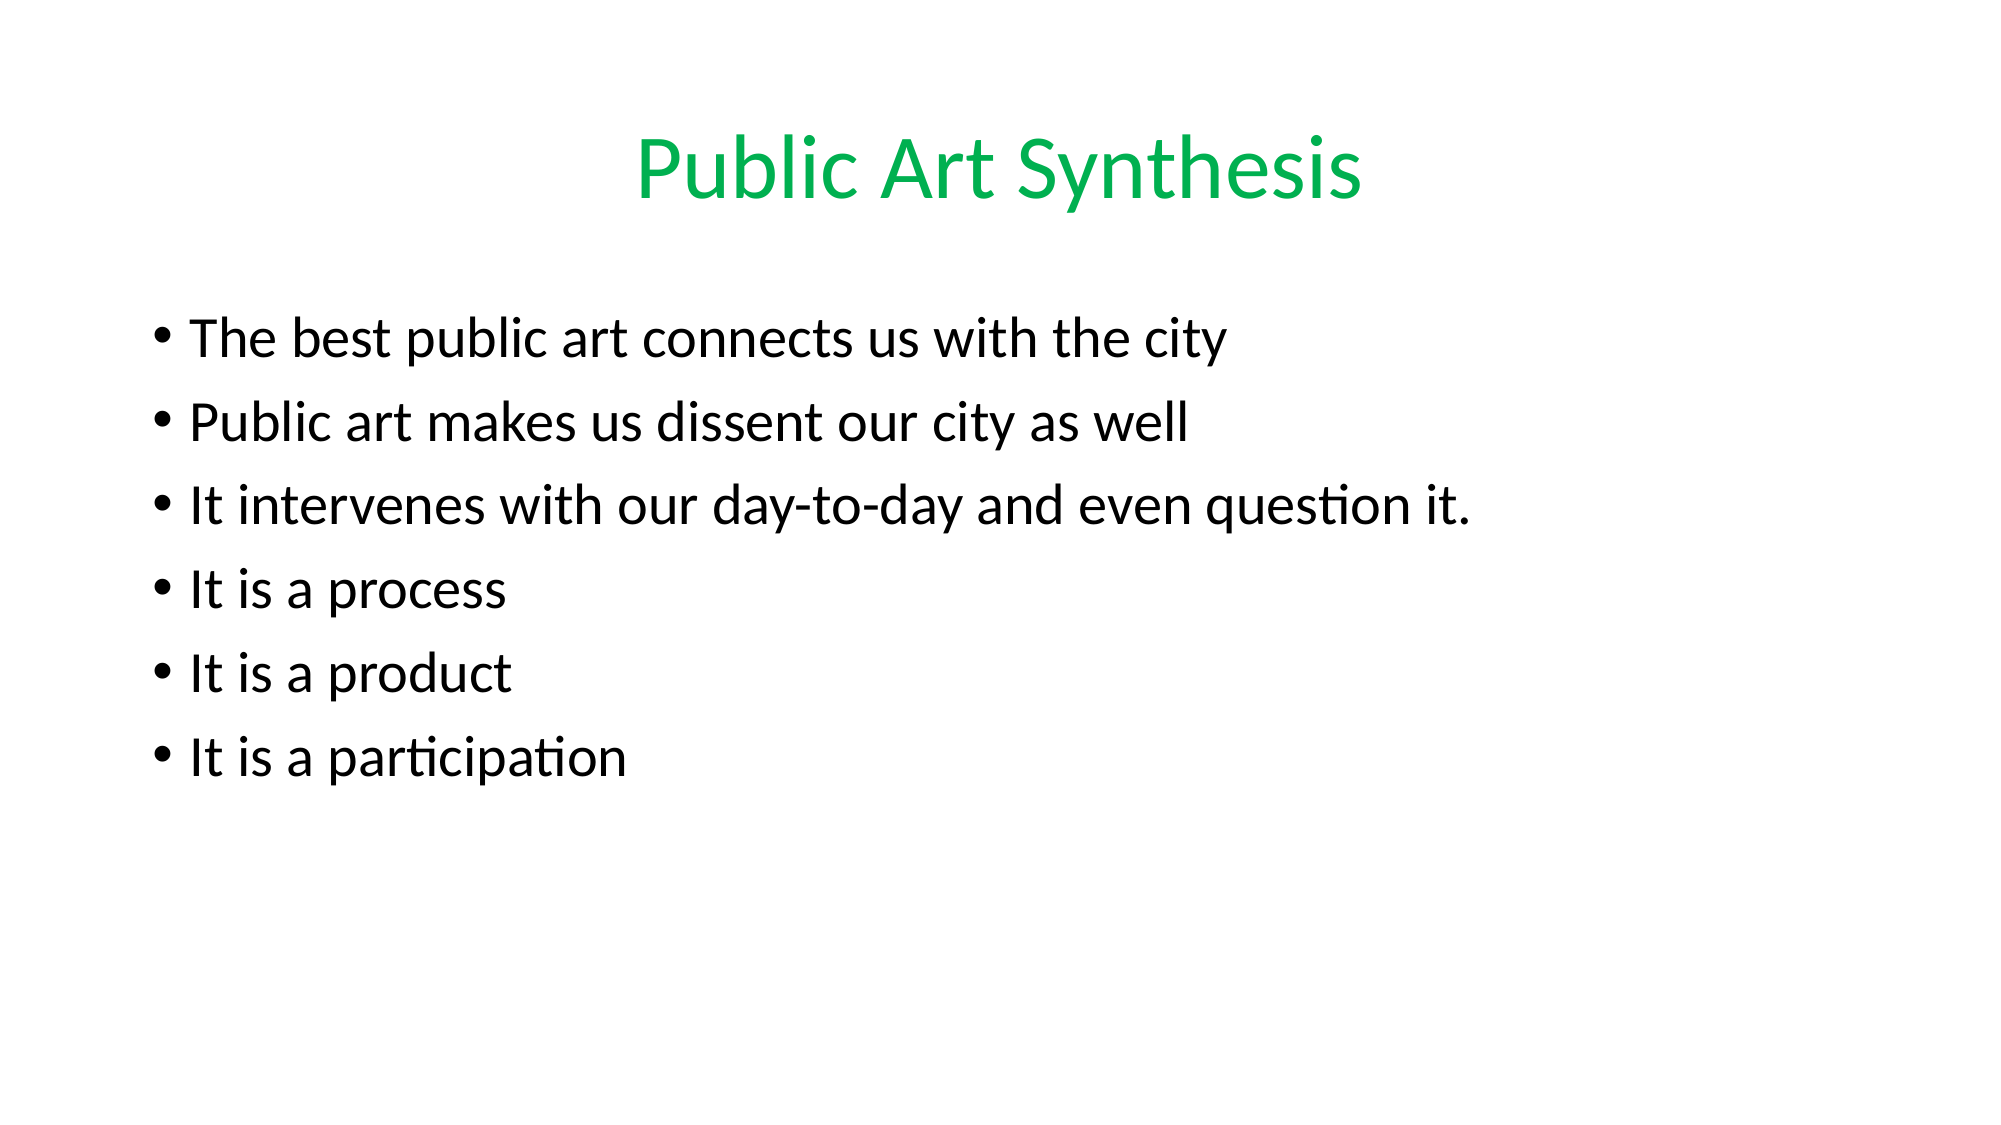

# Public Art Synthesis
The best public art connects us with the city
Public art makes us dissent our city as well
It intervenes with our day-to-day and even question it.
It is a process
It is a product
It is a participation